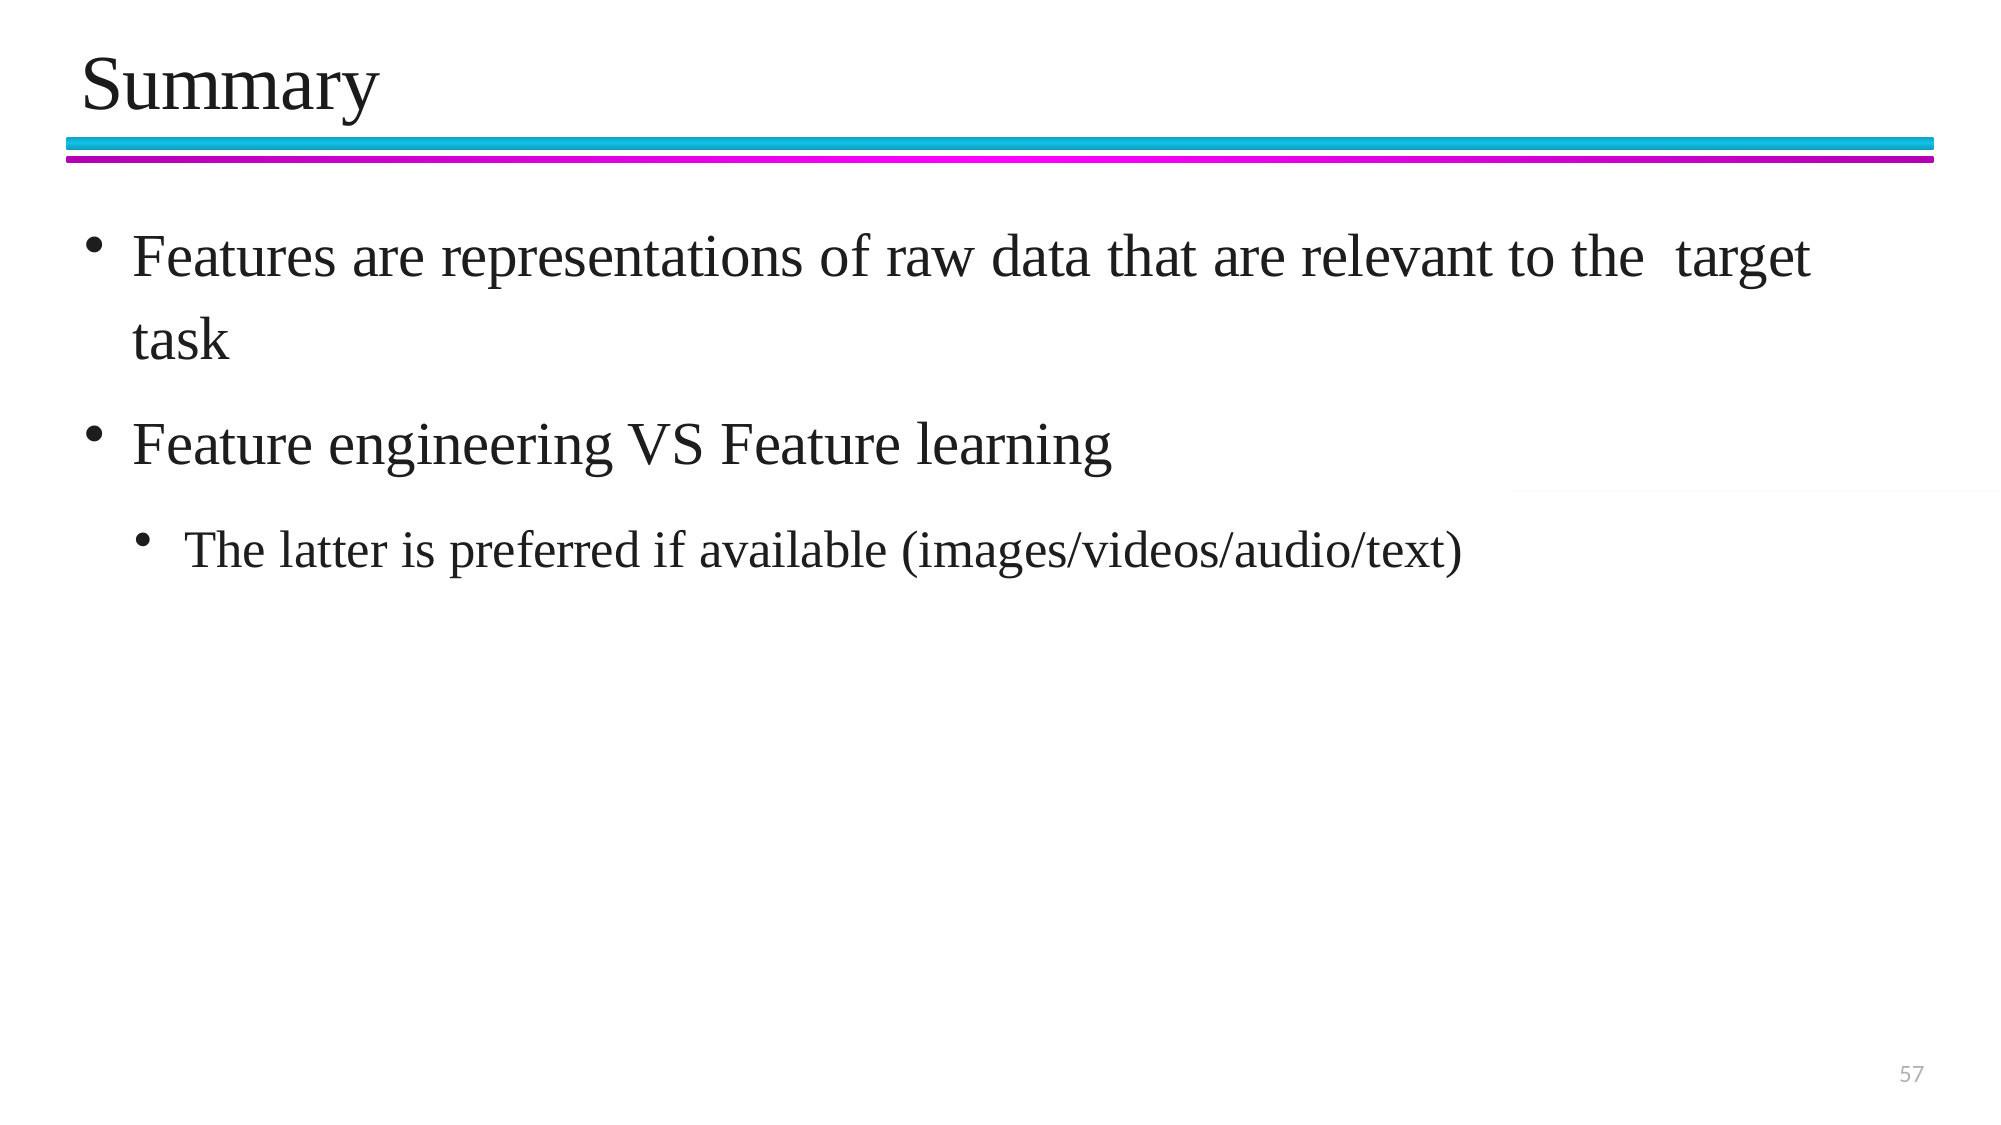

# Summary
Features are representations of raw data that are relevant to the  target task
Feature engineering VS Feature learning
The latter is preferred if available (images/videos/audio/text)

57